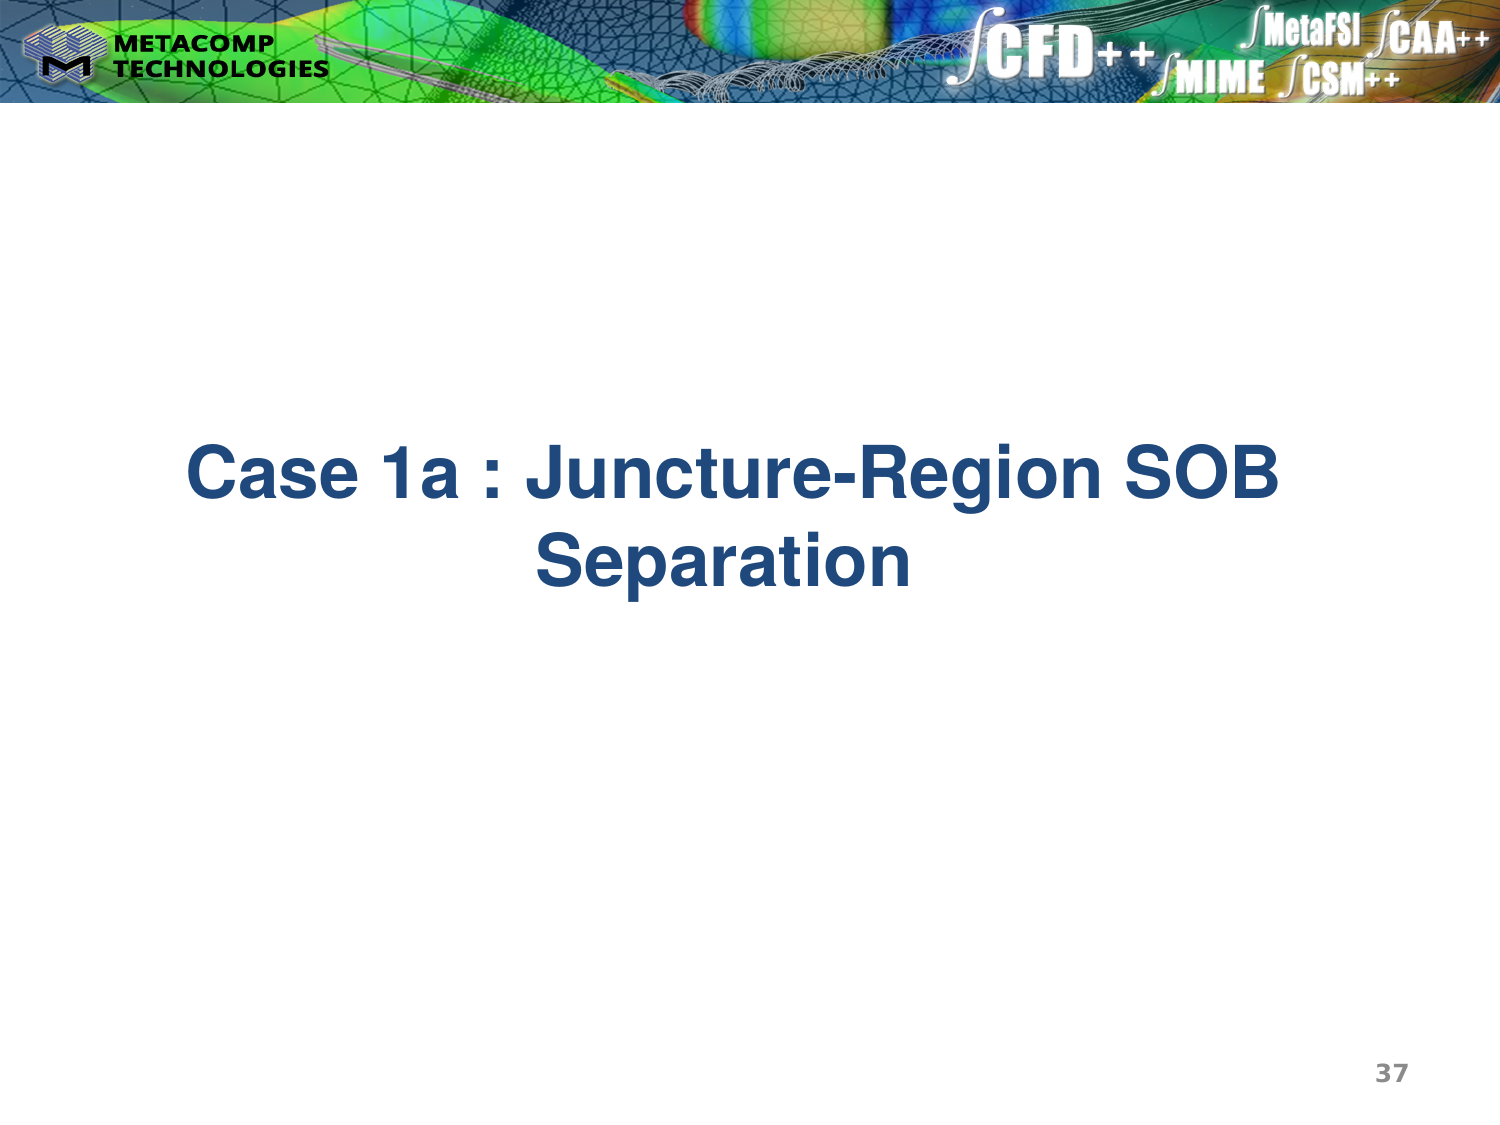

# Case 1a : Juncture-Region SOB Separation
37